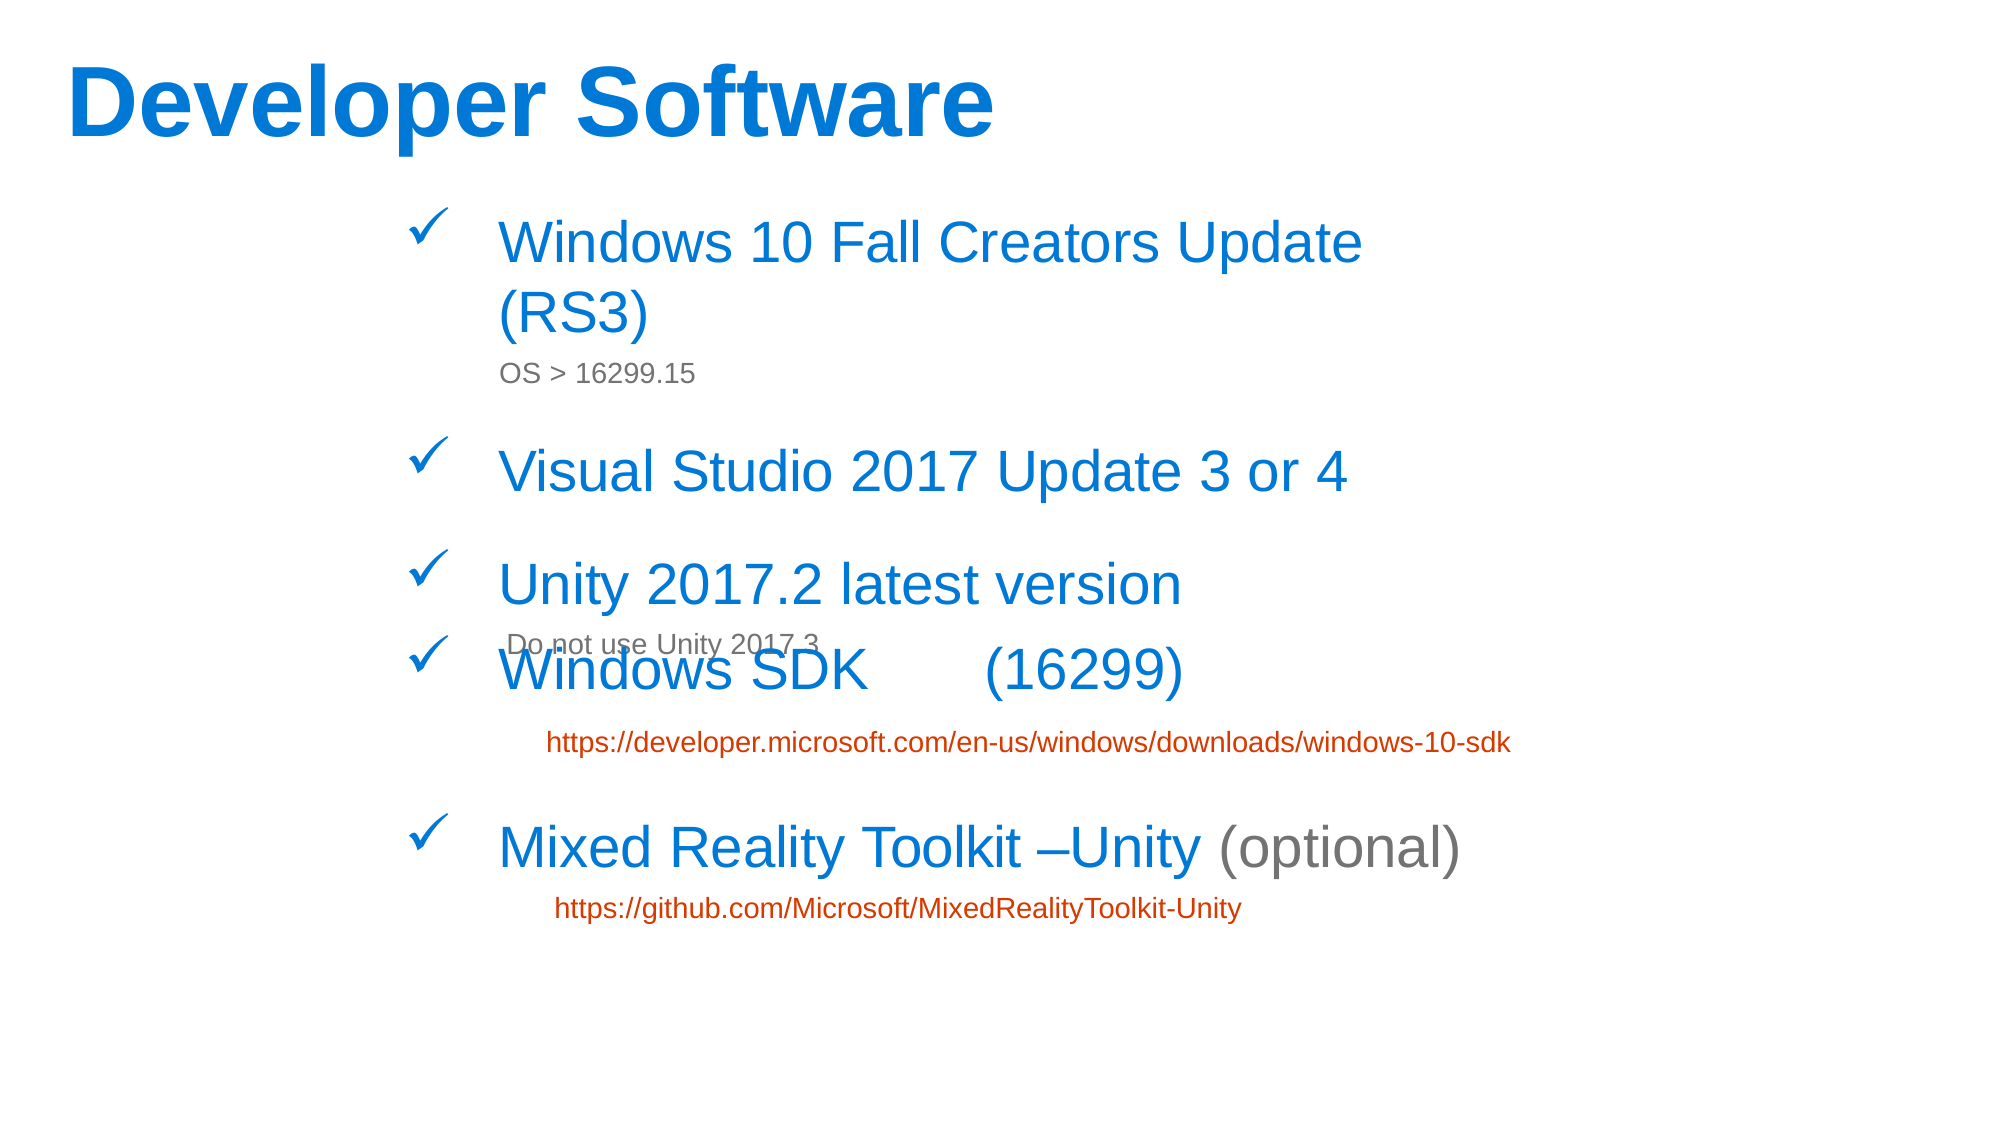

# Developer Software
Windows 10 Fall Creators Update (RS3)
OS > 16299.15

Visual Studio 2017 Update 3 or 4
Unity 2017.2 latest version
Do not use Unity 2017.3
Windows SDK	(16299)
https://developer.microsoft.com/en-us/windows/downloads/windows-10-sdk

Mixed Reality Toolkit –Unity (optional)
https://github.com/Microsoft/MixedRealityToolkit-Unity